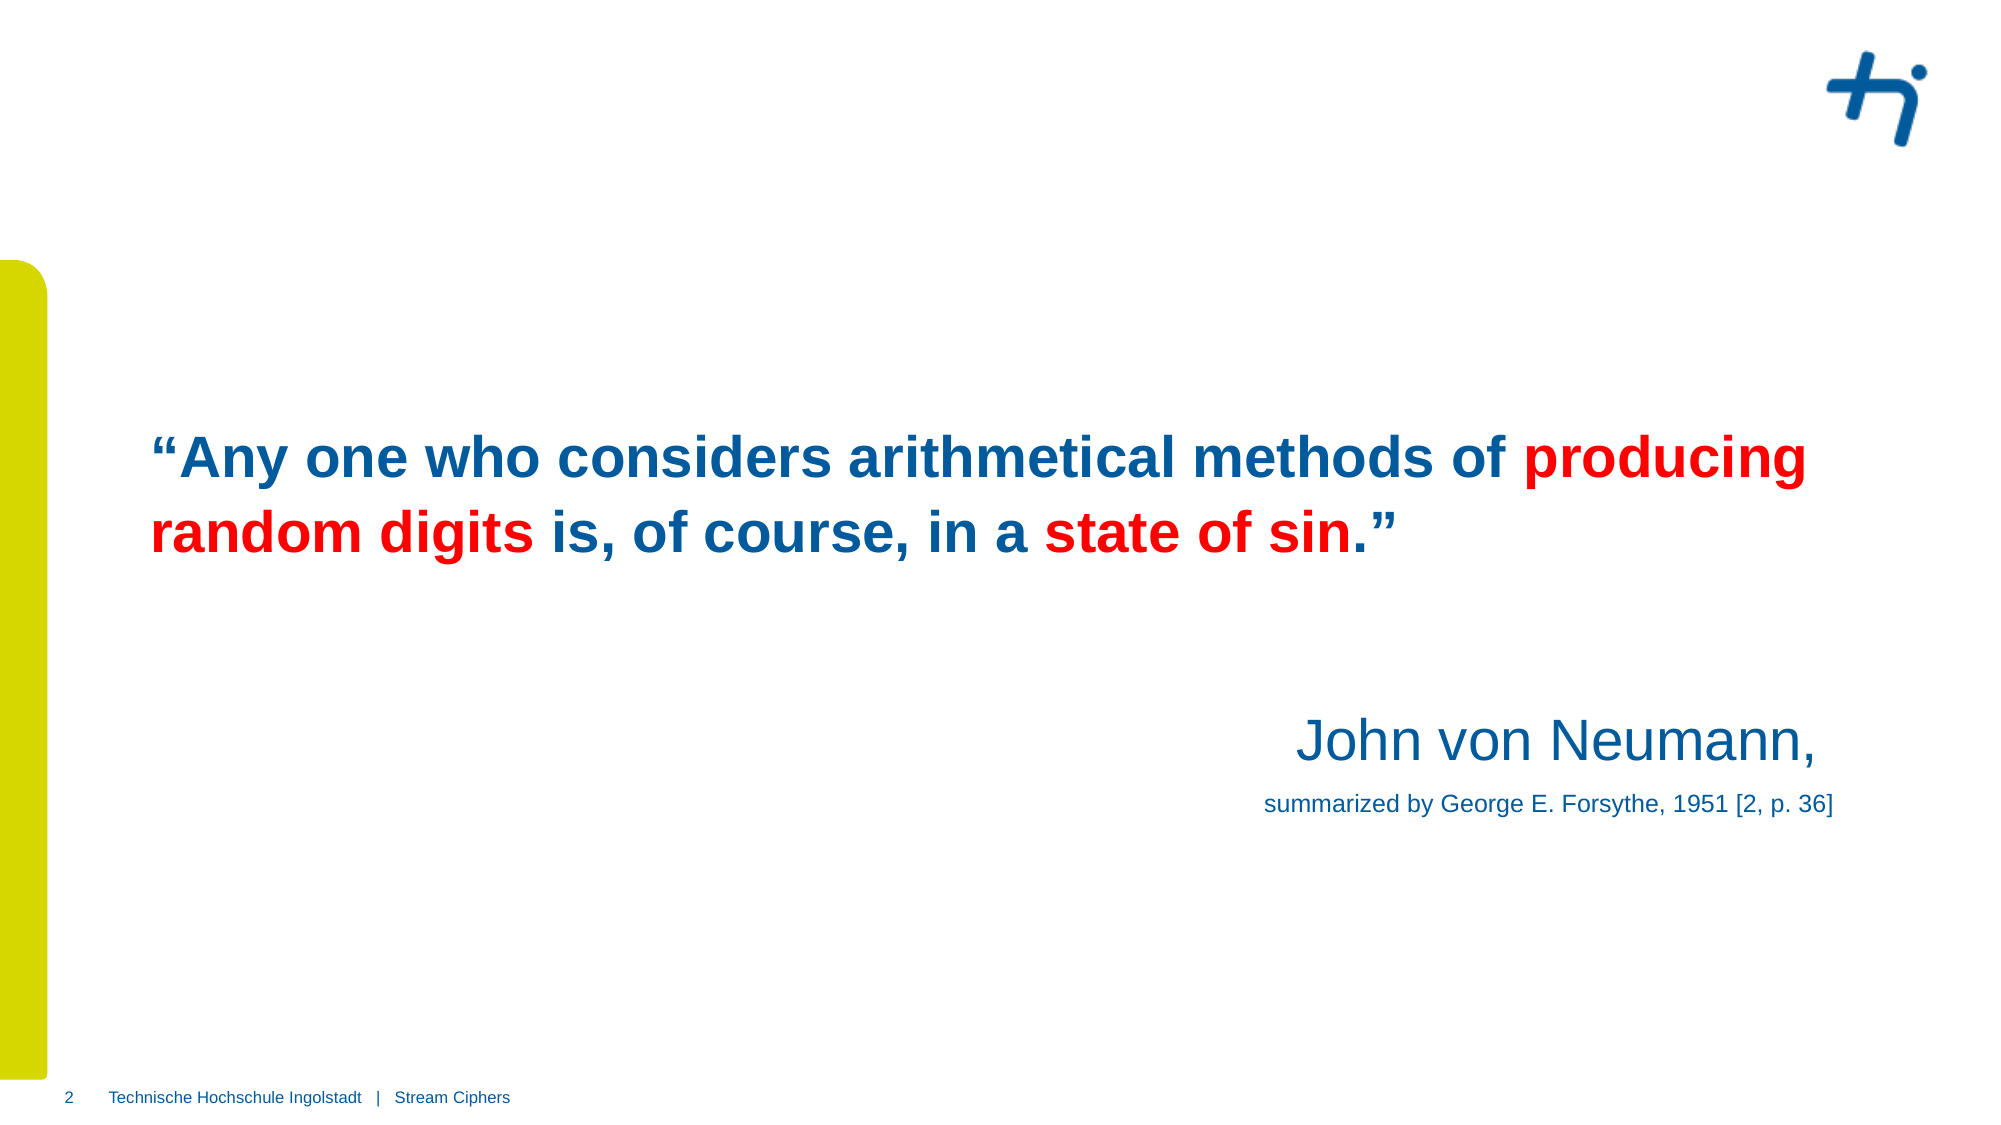

#

“Any one who considers arithmetical methods of producing random digits is, of course, in a state of sin.”
John von Neumann,
summarized by George E. Forsythe, 1951 [2, p. 36]
2